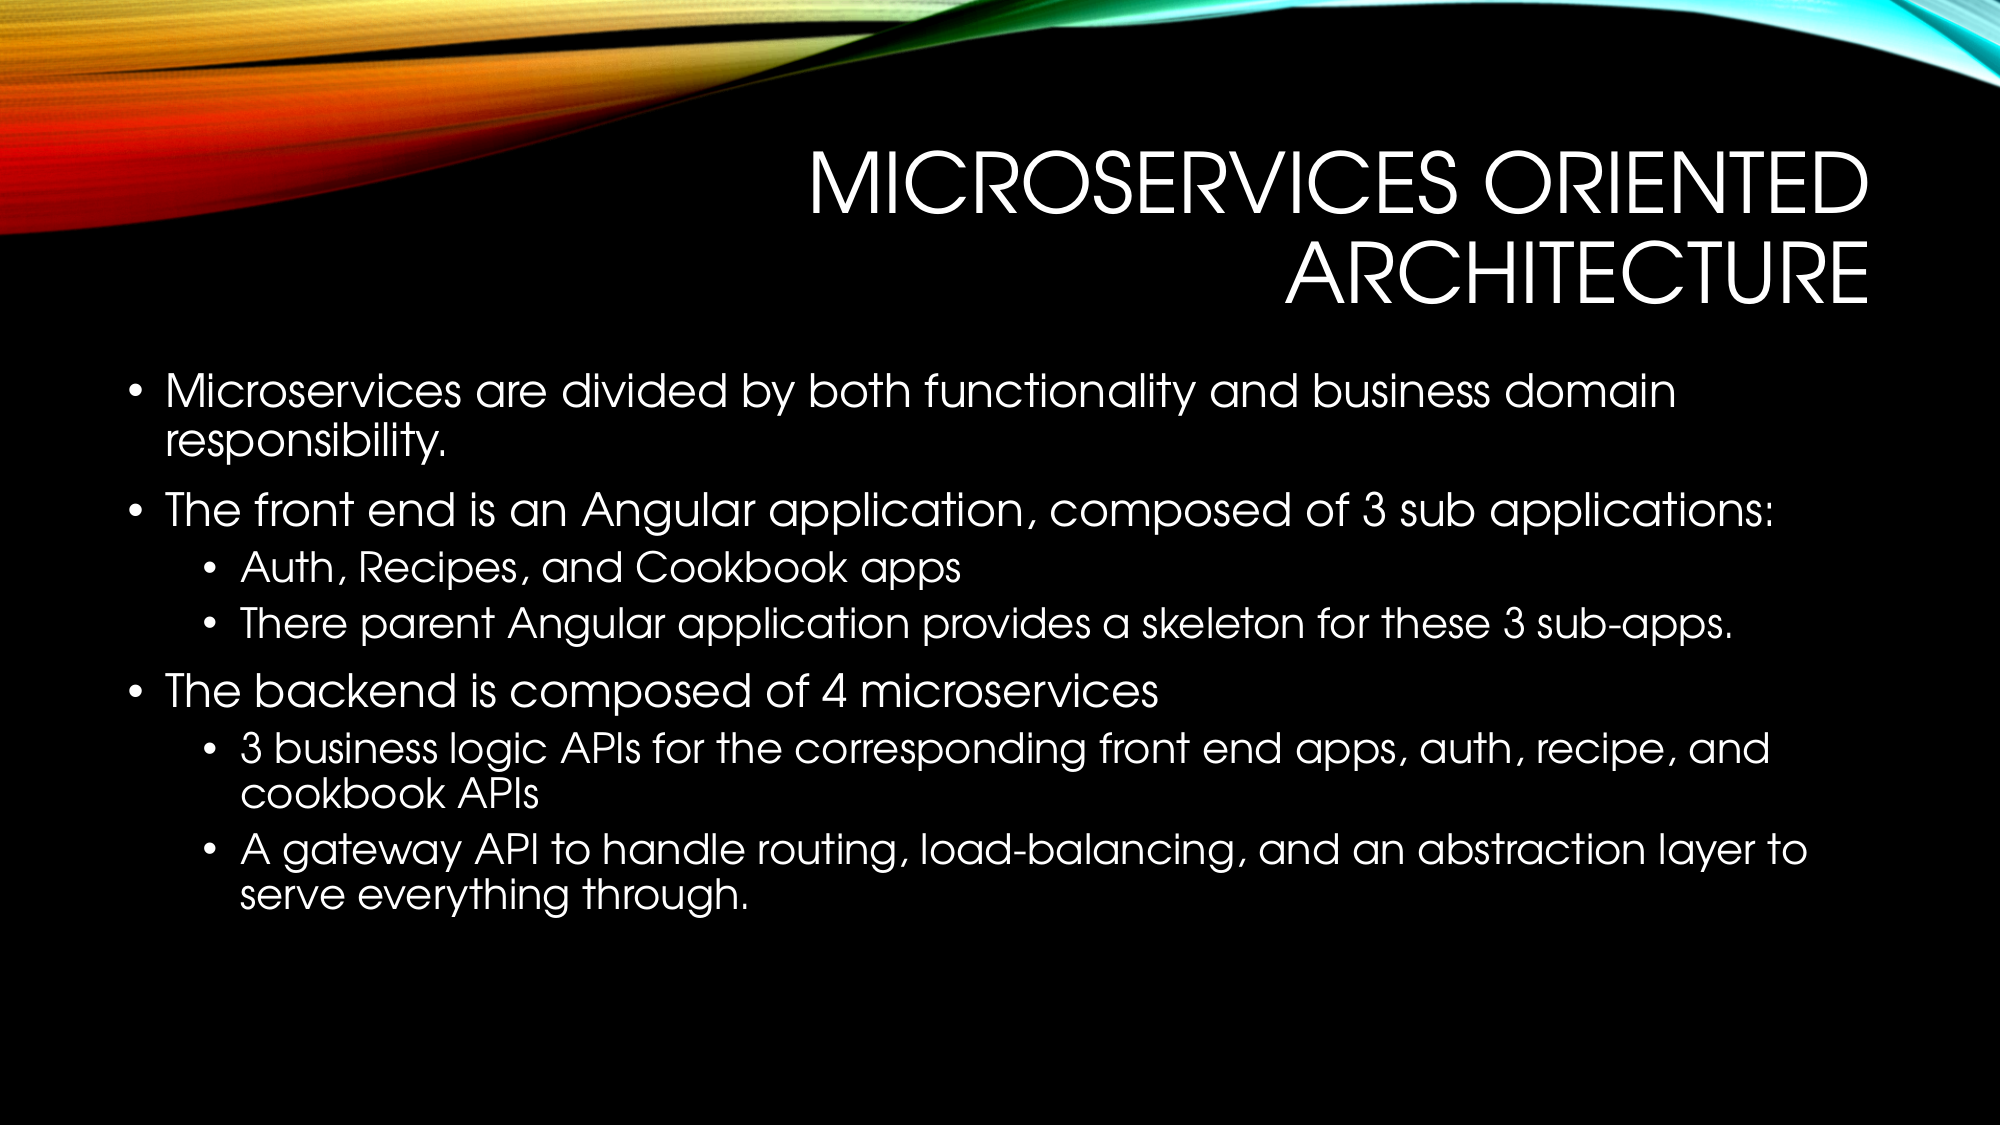

# Microservices Oriented Architecture
Microservices are divided by both functionality and business domain responsibility.
The front end is an Angular application, composed of 3 sub applications:
Auth, Recipes, and Cookbook apps
There parent Angular application provides a skeleton for these 3 sub-apps.
The backend is composed of 4 microservices
3 business logic APIs for the corresponding front end apps, auth, recipe, and cookbook APIs
A gateway API to handle routing, load-balancing, and an abstraction layer to serve everything through.